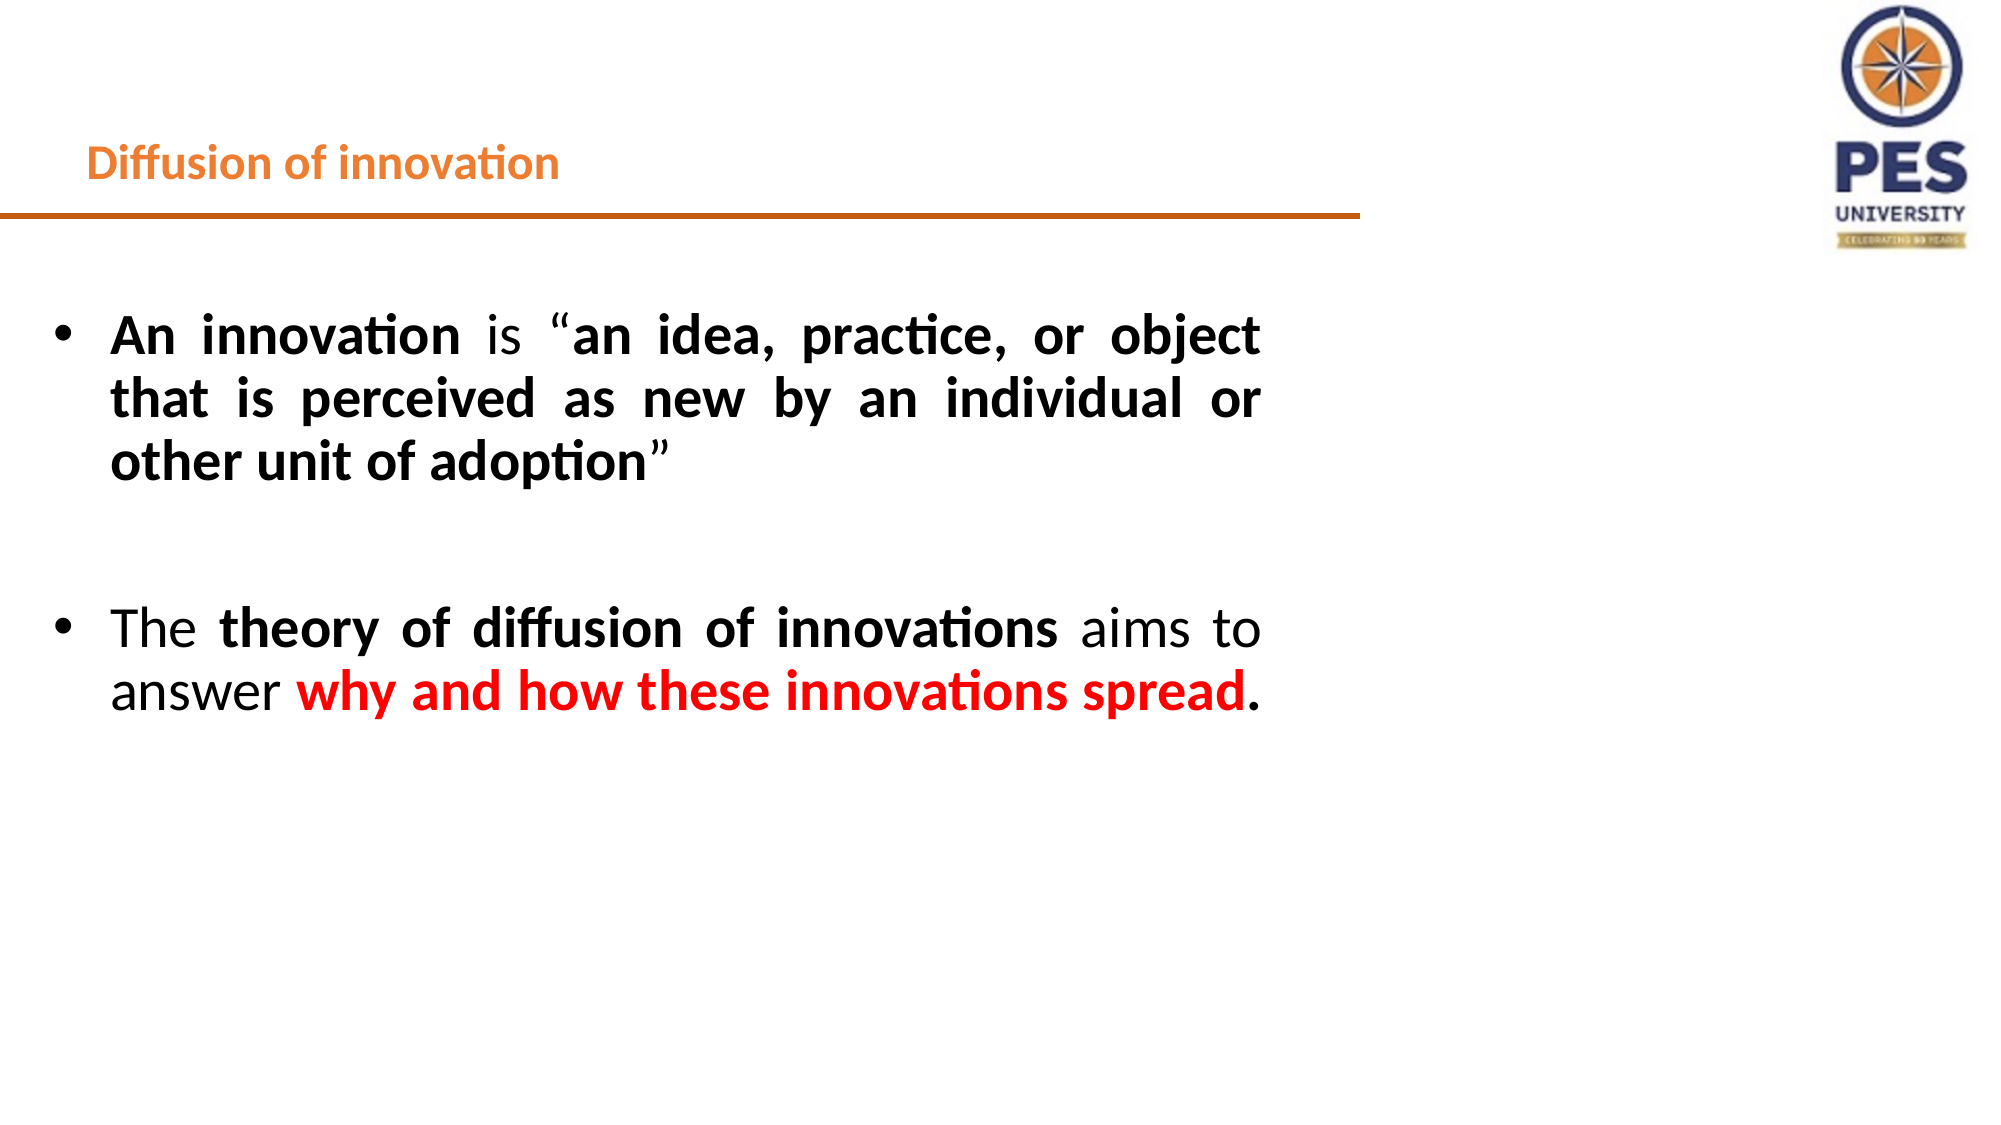

Diffusion of innovation
An innovation is “an idea, practice, or object that is perceived as new by an individual or other unit of adoption”

The theory of diffusion of innovations aims to answer why and how these innovations spread.